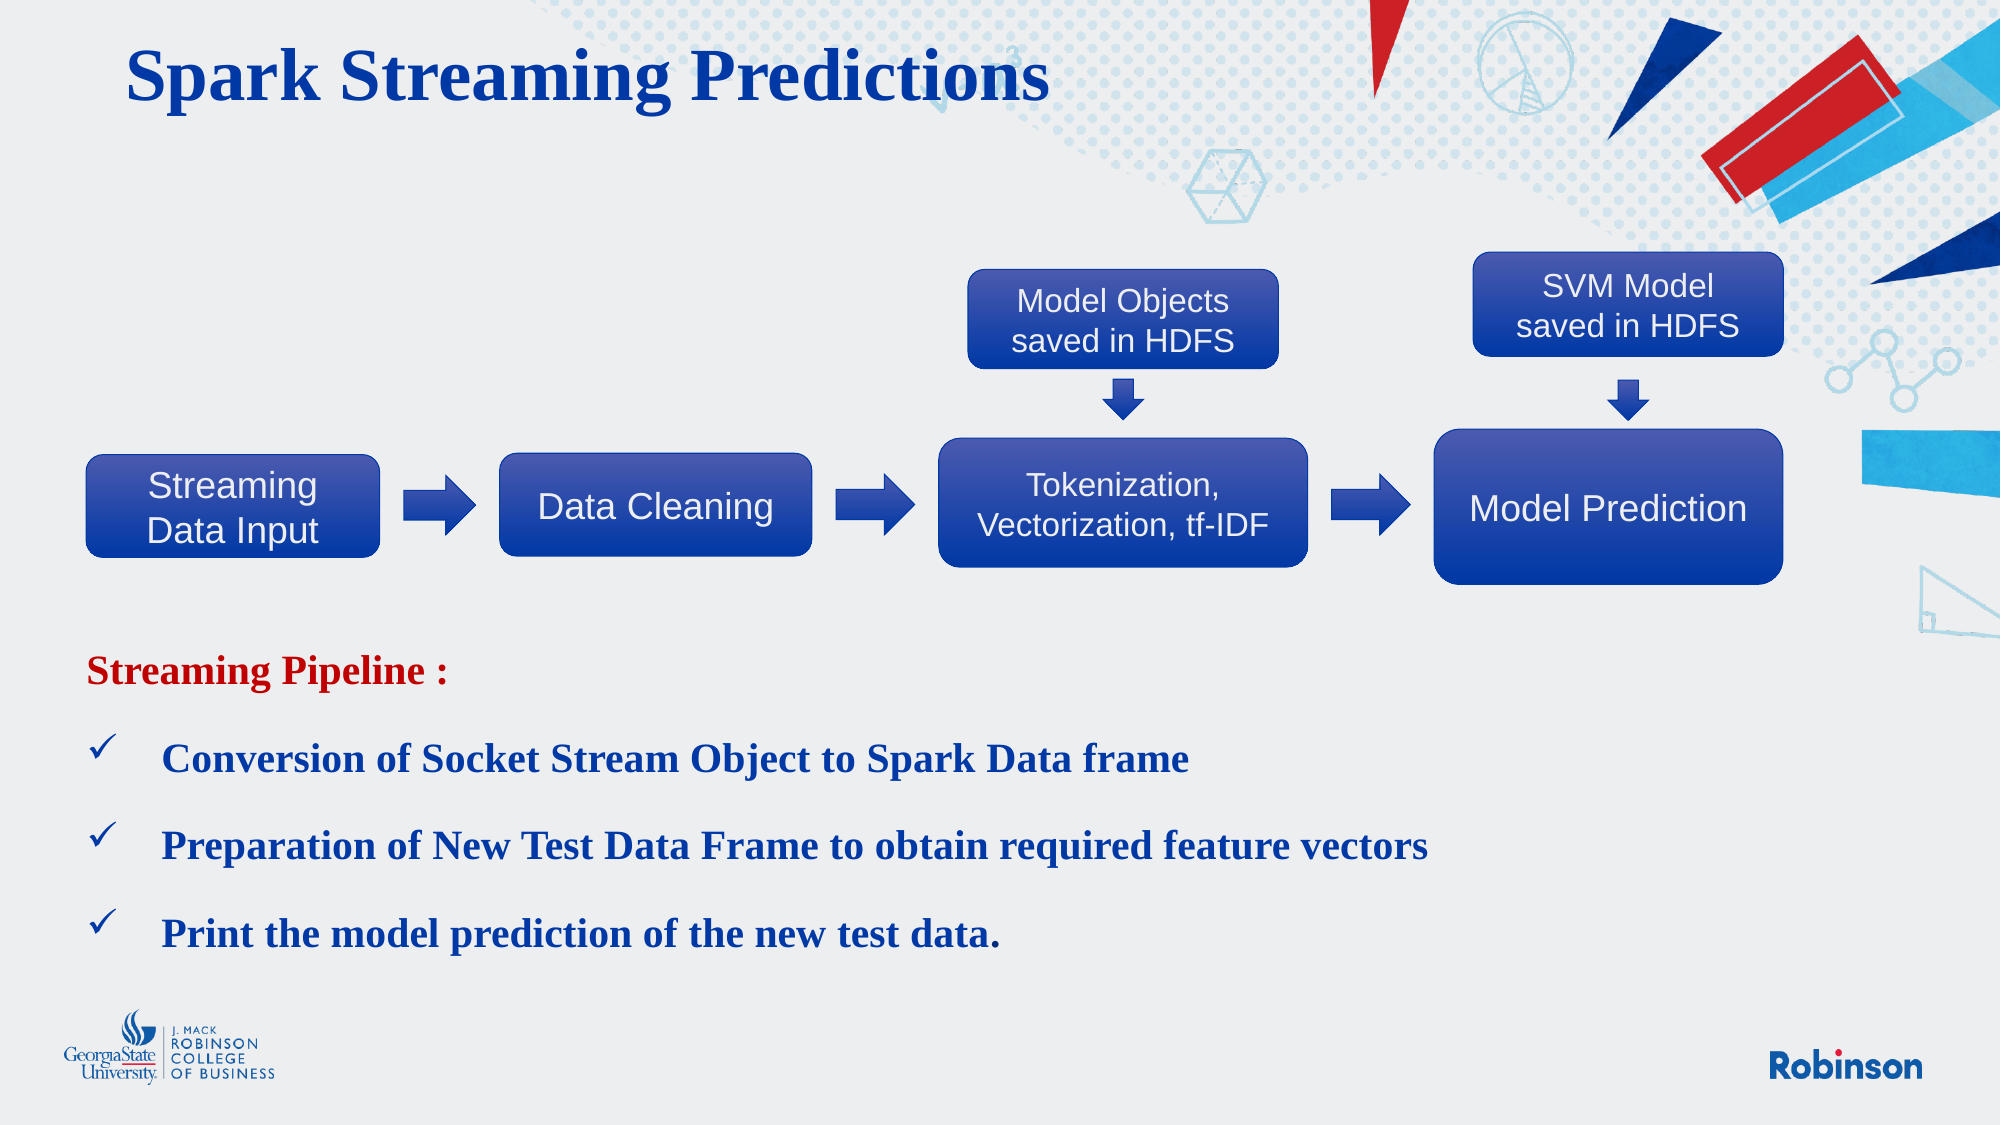

# Spark Streaming Predictions

SVM Model saved in HDFS
Model Objects saved in HDFS

Model Prediction
Tokenization, Vectorization, tf-IDF
Data Cleaning
Streaming Data Input

Streaming Pipeline :
Conversion of Socket Stream Object to Spark Data frame
Preparation of New Test Data Frame to obtain required feature vectors
Print the model prediction of the new test data.